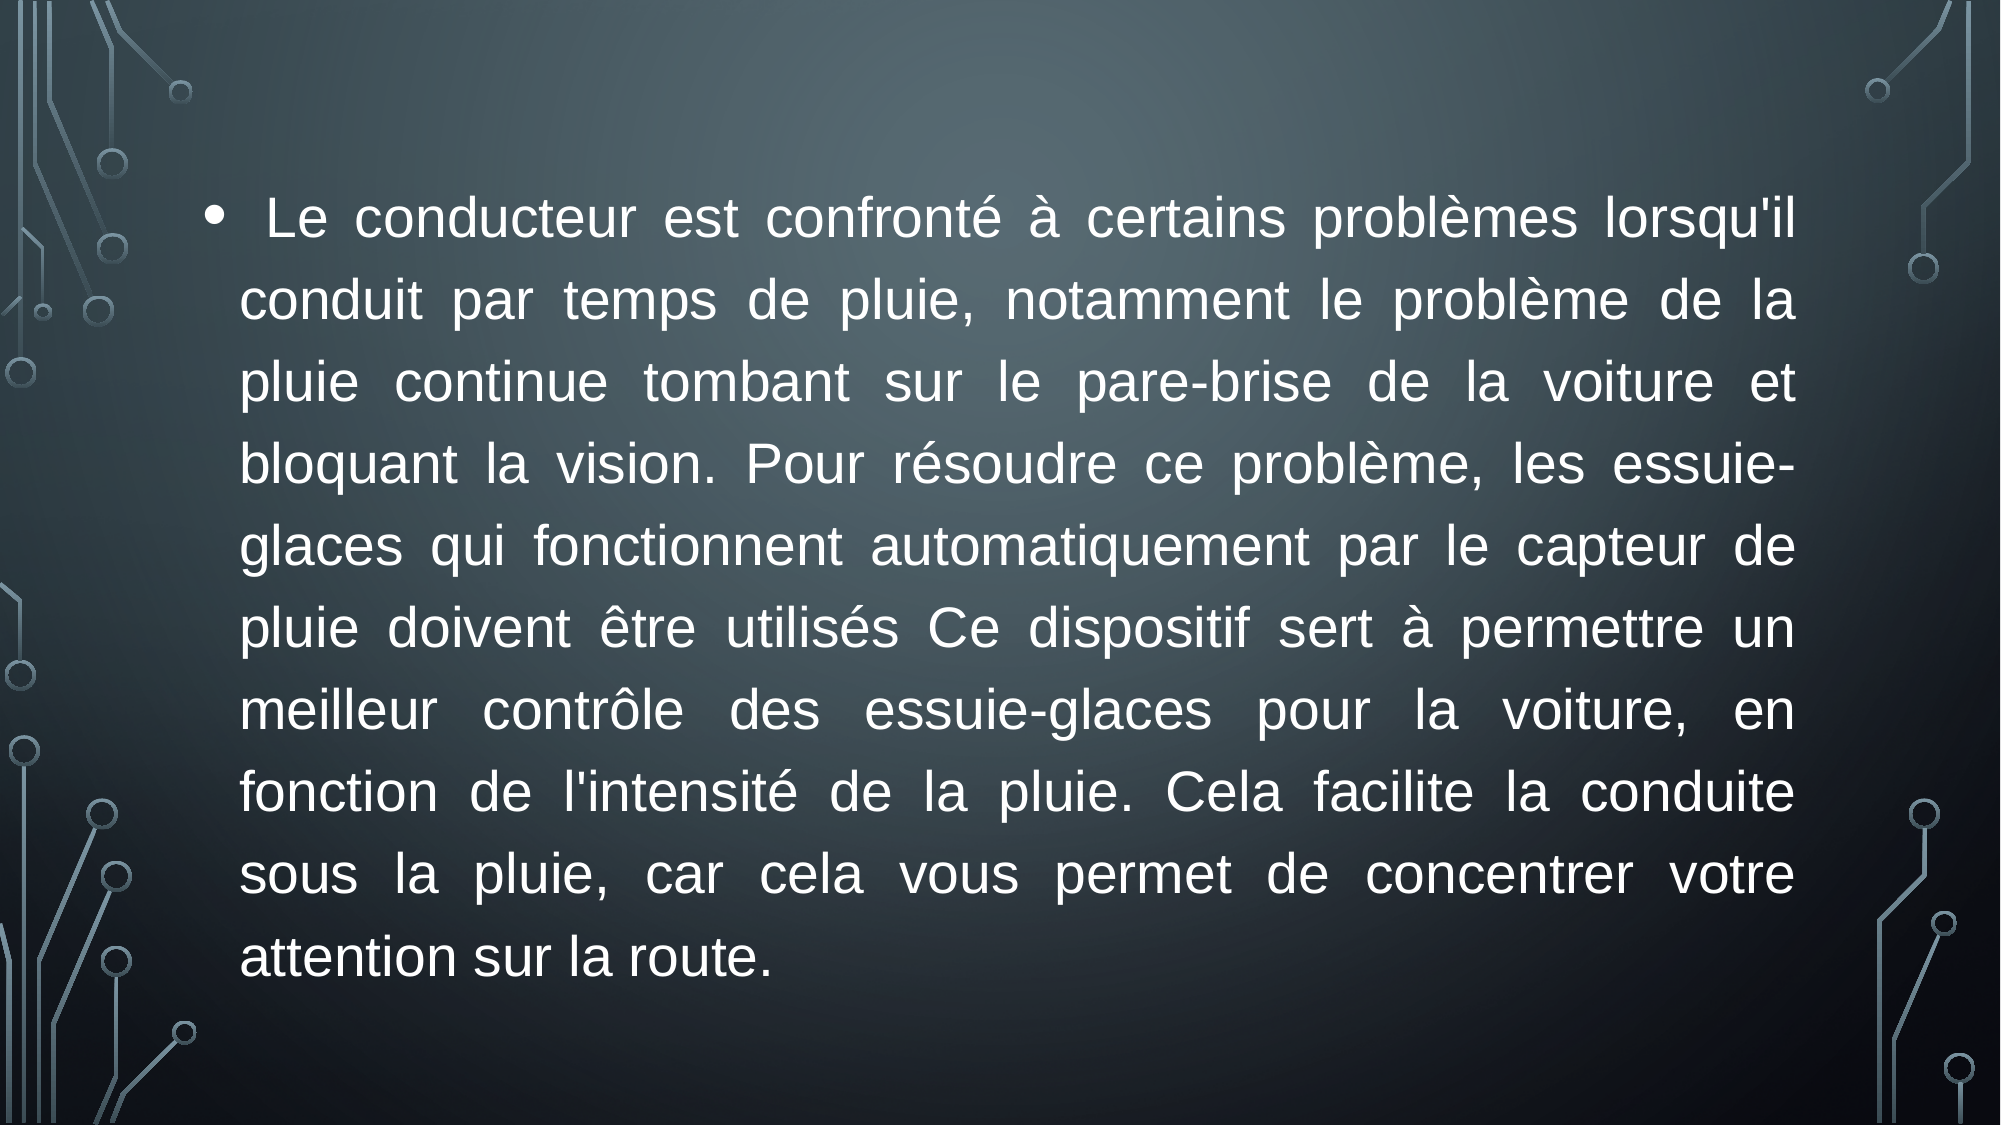

Le conducteur est confronté à certains problèmes lorsqu'il conduit par temps de pluie, notamment le problème de la pluie continue tombant sur le pare-brise de la voiture et bloquant la vision. Pour résoudre ce problème, les essuie-glaces qui fonctionnent automatiquement par le capteur de pluie doivent être utilisés Ce dispositif sert à permettre un meilleur contrôle des essuie-glaces pour la voiture, en fonction de l'intensité de la pluie. Cela facilite la conduite sous la pluie, car cela vous permet de concentrer votre attention sur la route.